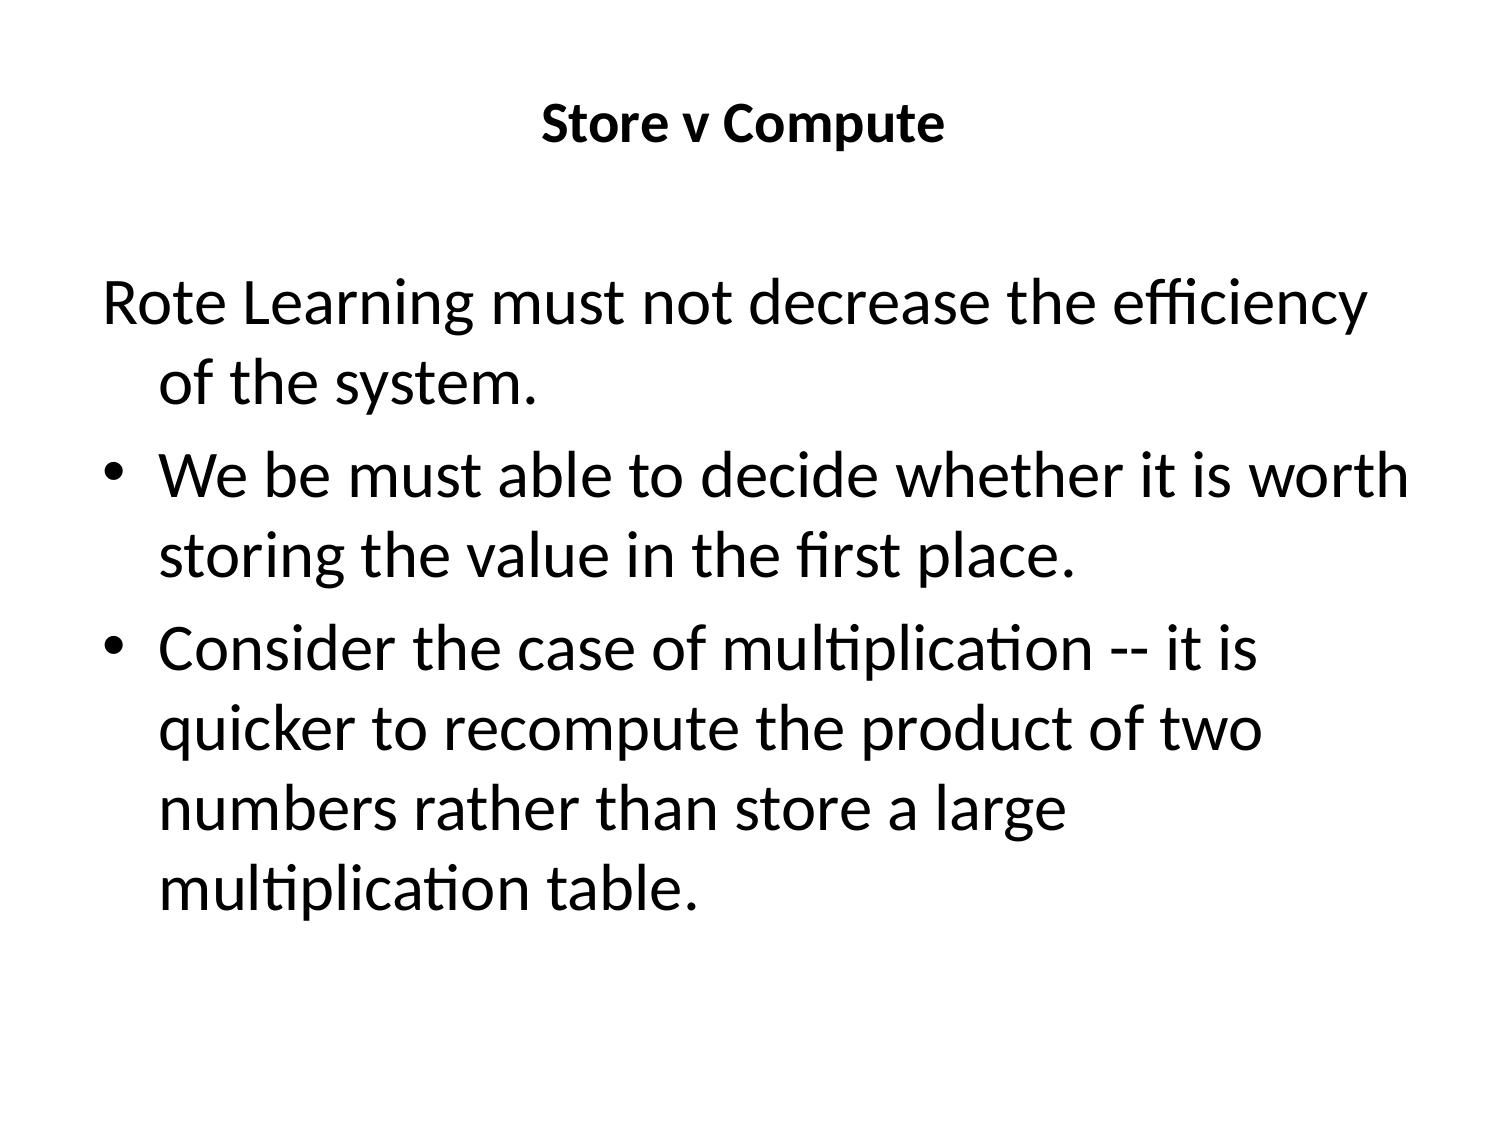

# Store v Compute
Rote Learning must not decrease the efficiency of the system.
We be must able to decide whether it is worth storing the value in the first place.
Consider the case of multiplication -- it is quicker to recompute the product of two numbers rather than store a large multiplication table.